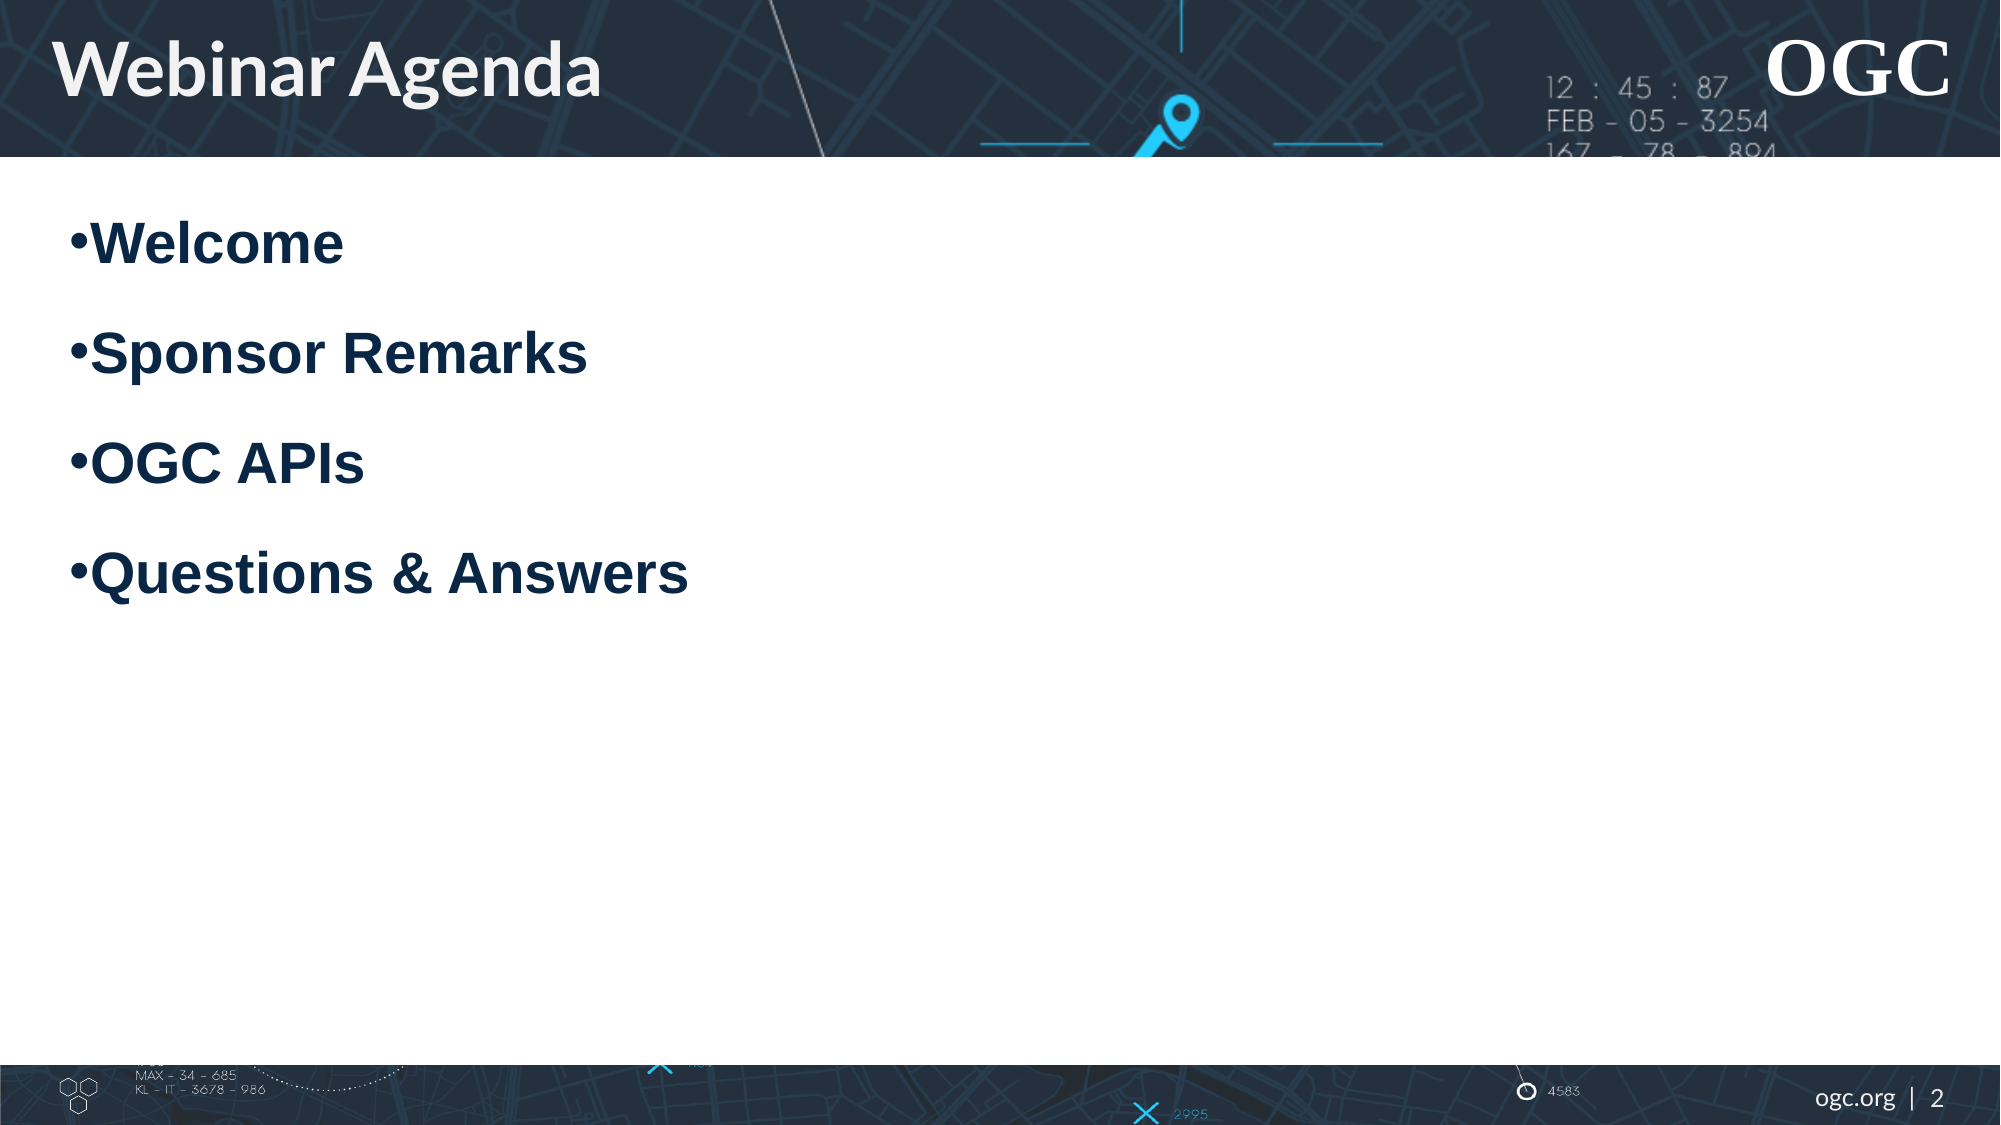

# Webinar Agenda
Welcome
Sponsor Remarks
OGC APIs
Questions & Answers
2